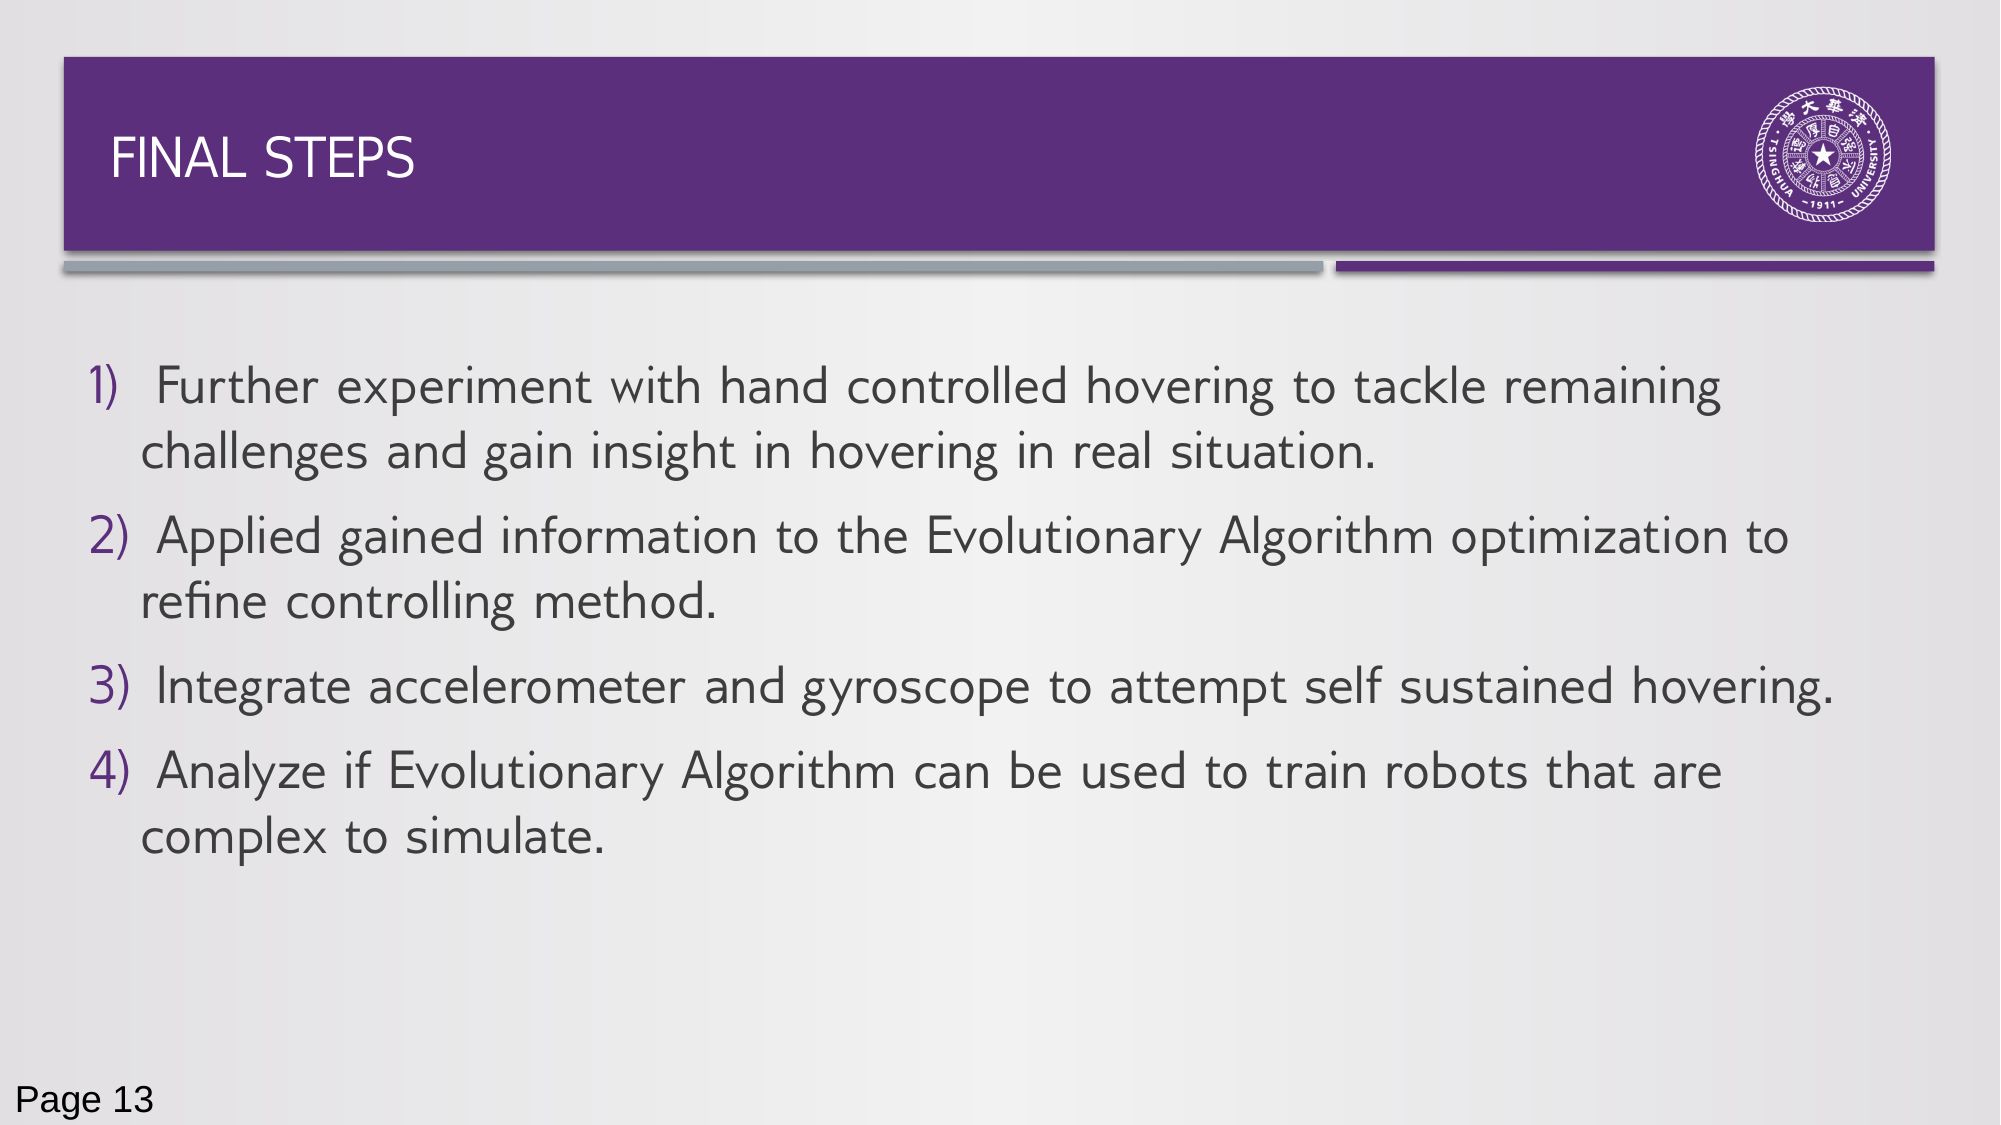

Final steps

 Further experiment with hand controlled hovering to tackle remaining challenges and gain insight in hovering in real situation.
 Applied gained information to the Evolutionary Algorithm optimization to refine controlling method.
 Integrate accelerometer and gyroscope to attempt self sustained hovering.
 Analyze if Evolutionary Algorithm can be used to train robots that are complex to simulate.
Page 13